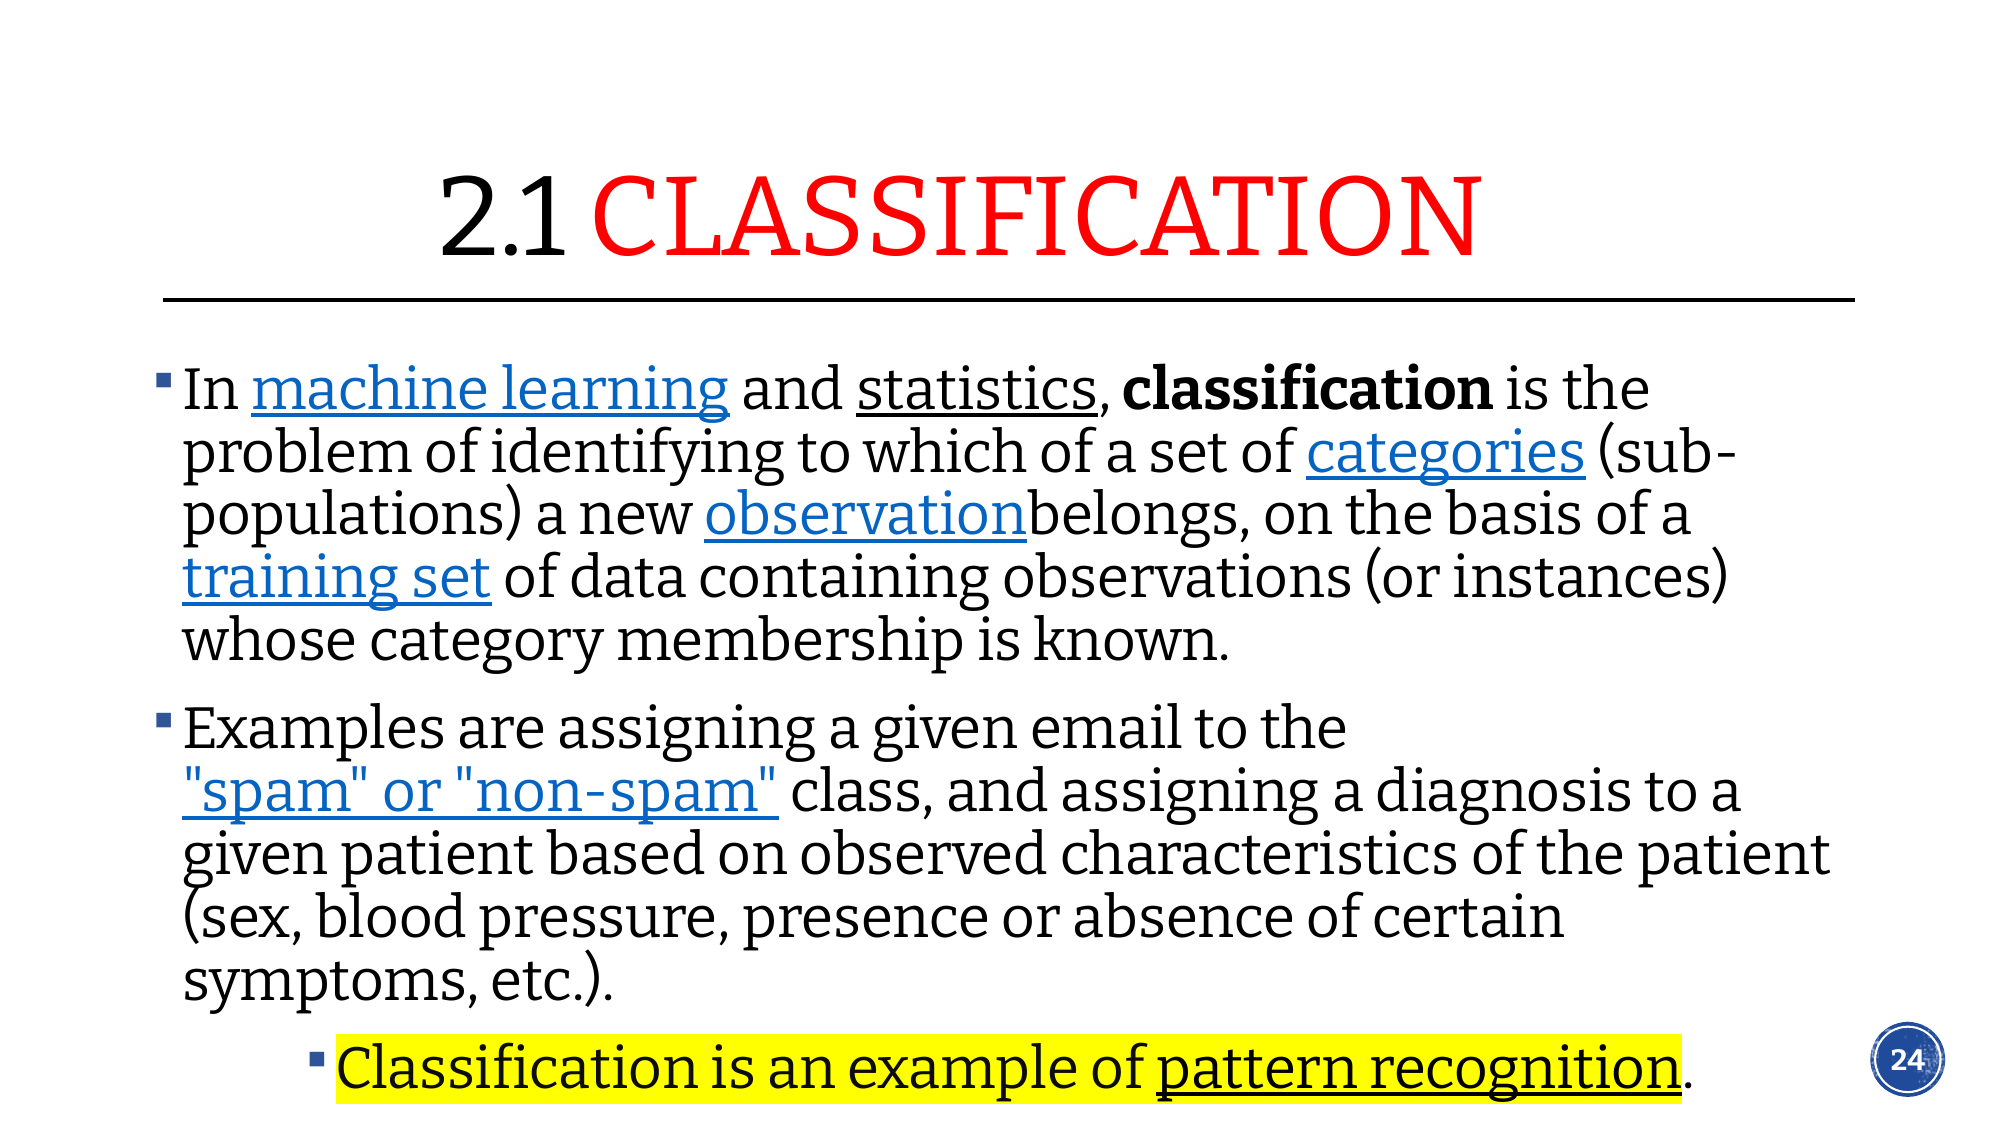

# 2.1 Classification
In machine learning and statistics, classification is the problem of identifying to which of a set of categories (sub-populations) a new observationbelongs, on the basis of a training set of data containing observations (or instances) whose category membership is known.
Examples are assigning a given email to the "spam" or "non-spam" class, and assigning a diagnosis to a given patient based on observed characteristics of the patient (sex, blood pressure, presence or absence of certain symptoms, etc.).
Classification is an example of pattern recognition.

24